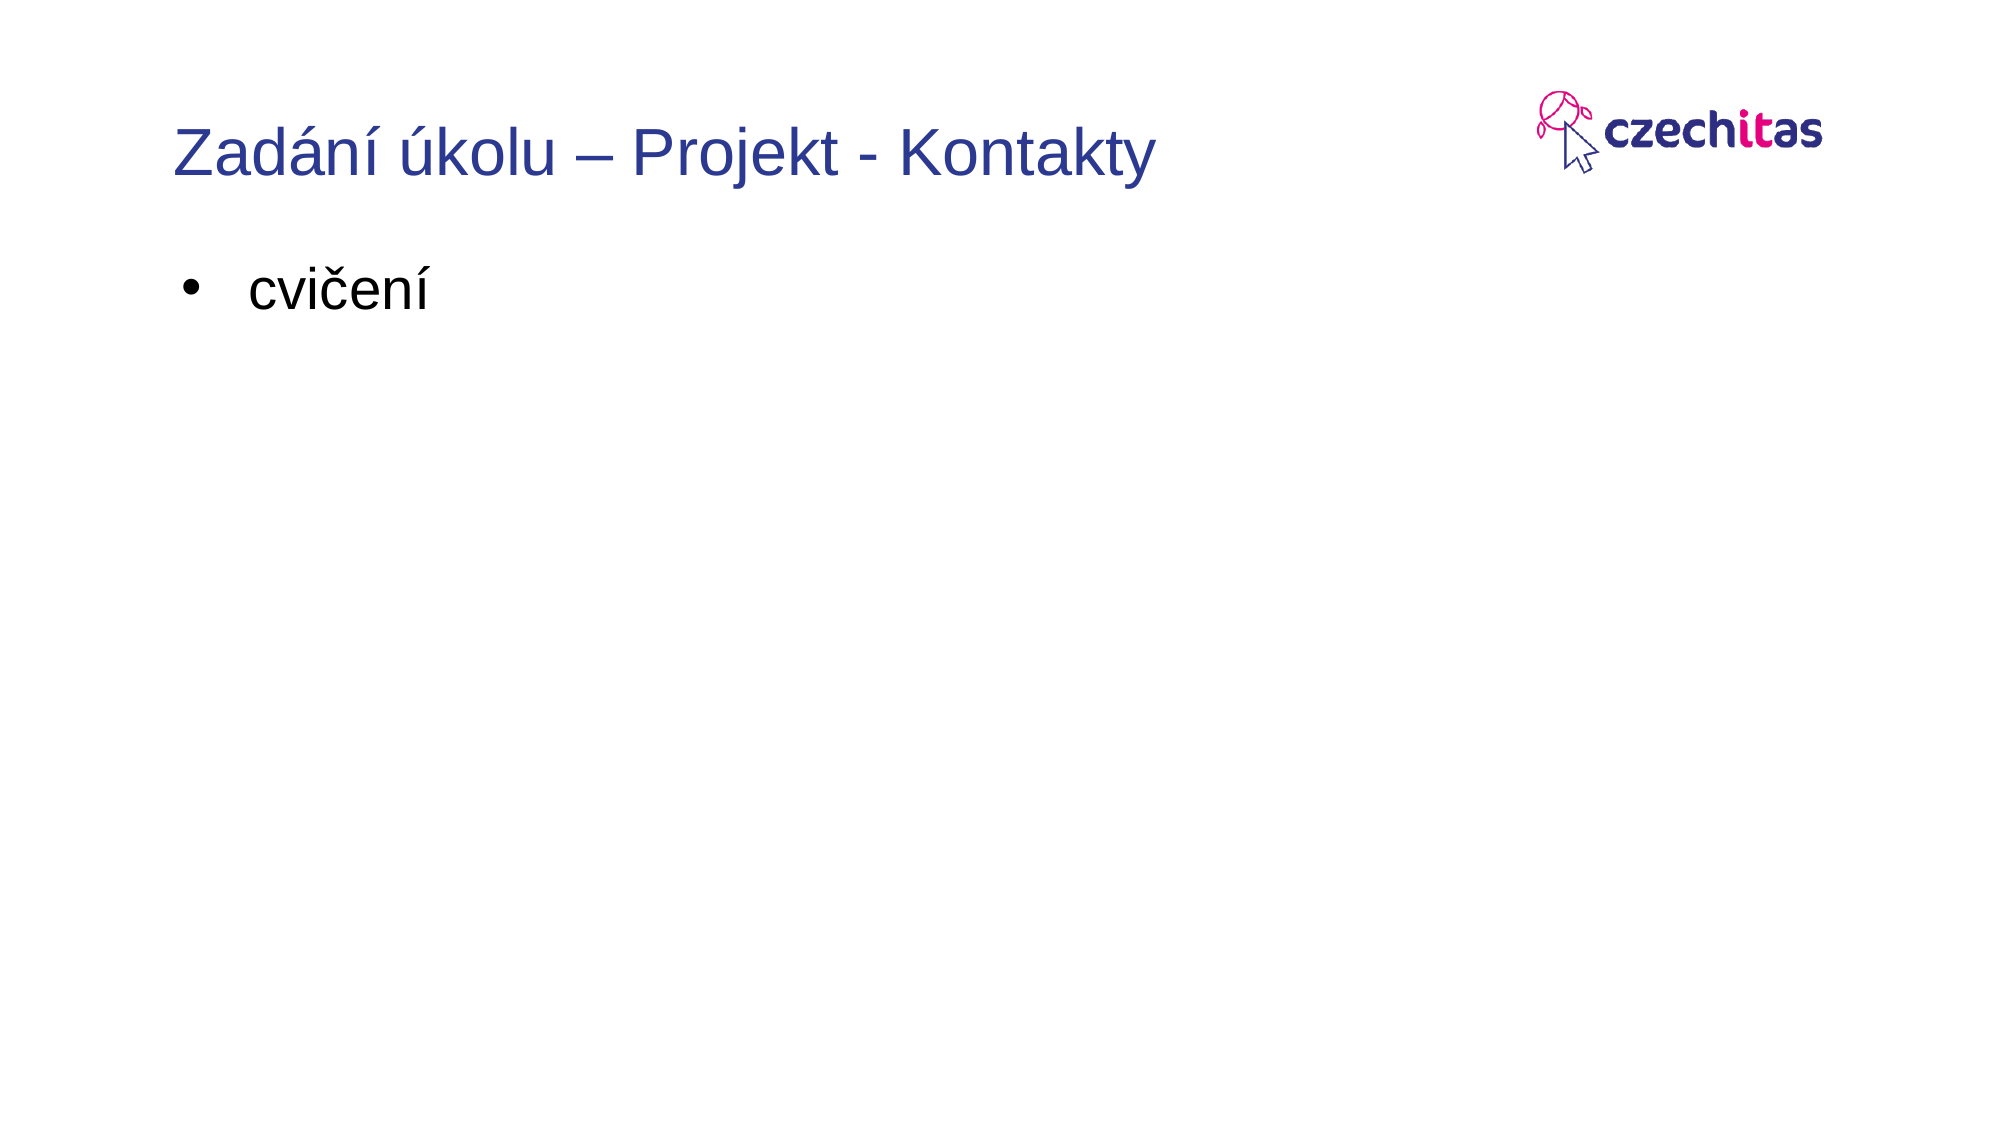

# Zadání úkolu – Projekt - Kontakty
cvičení